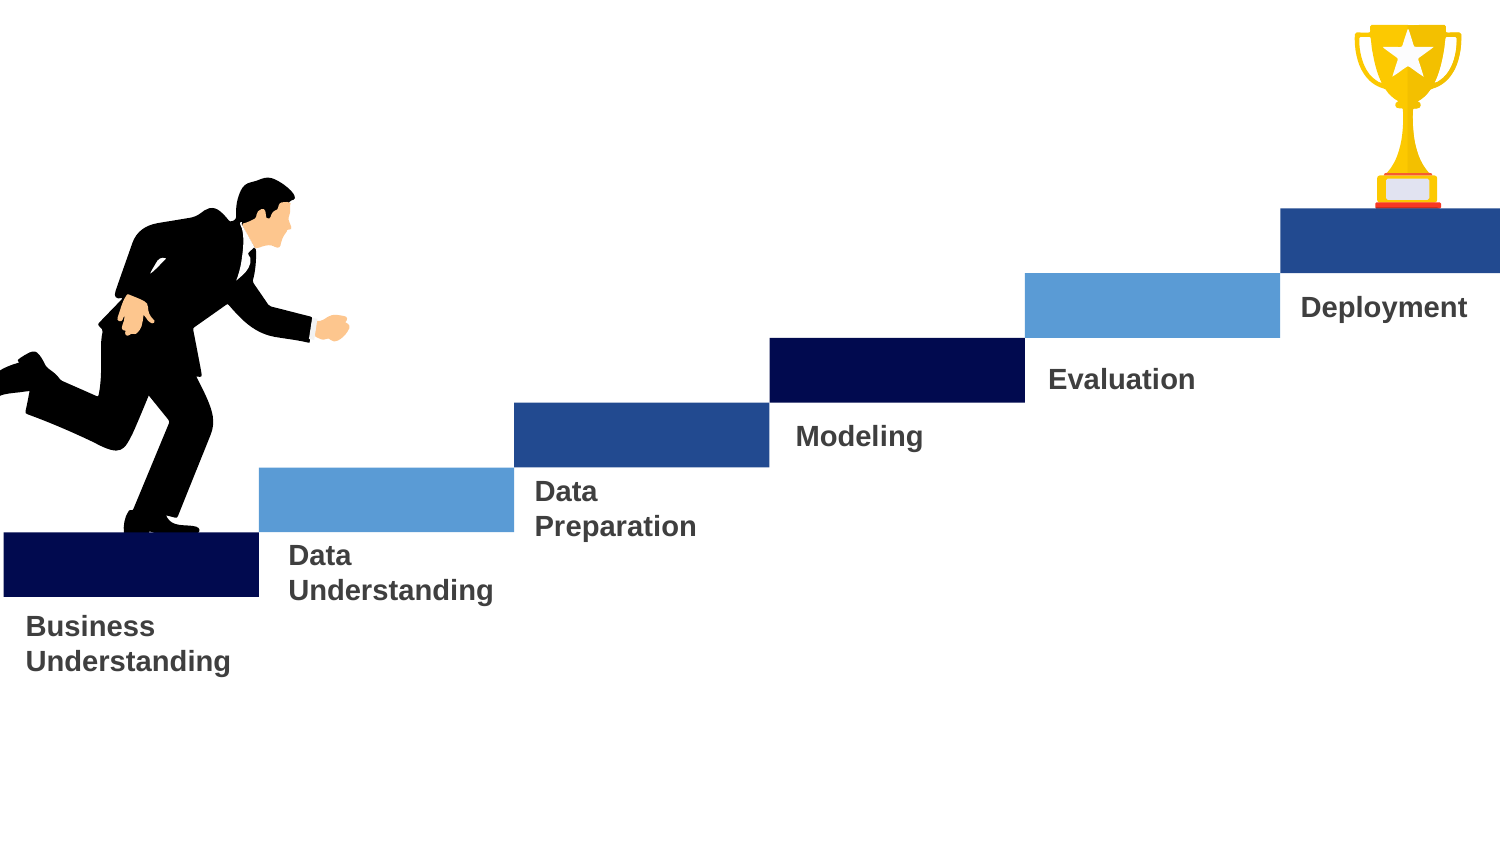

Deployment

Evaluation
Modeling
Data
Preparation
Data
Understanding
Business Understanding